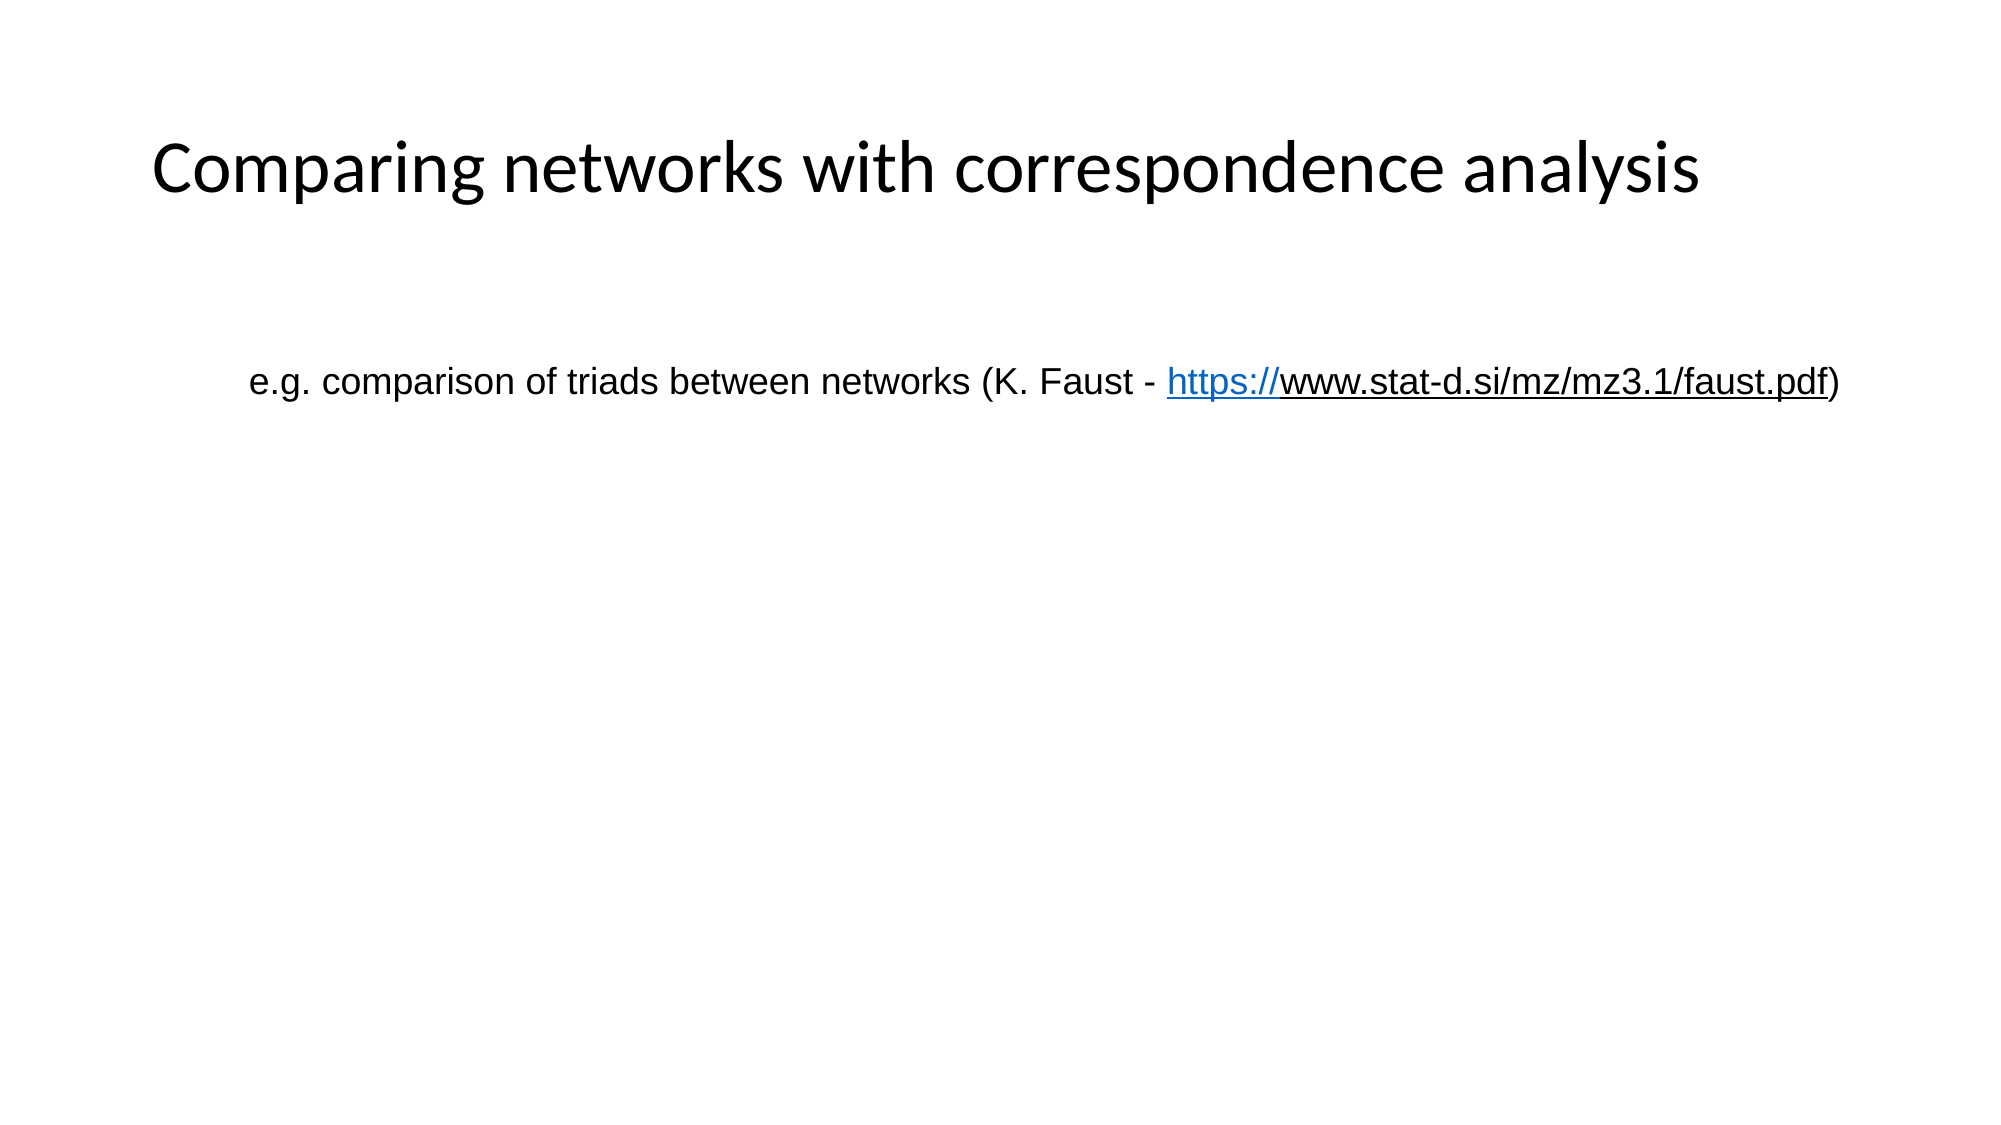

# Comparing networks with correspondence analysis
e.g. comparison of triads between networks (K. Faust - https://www.stat-d.si/mz/mz3.1/faust.pdf)